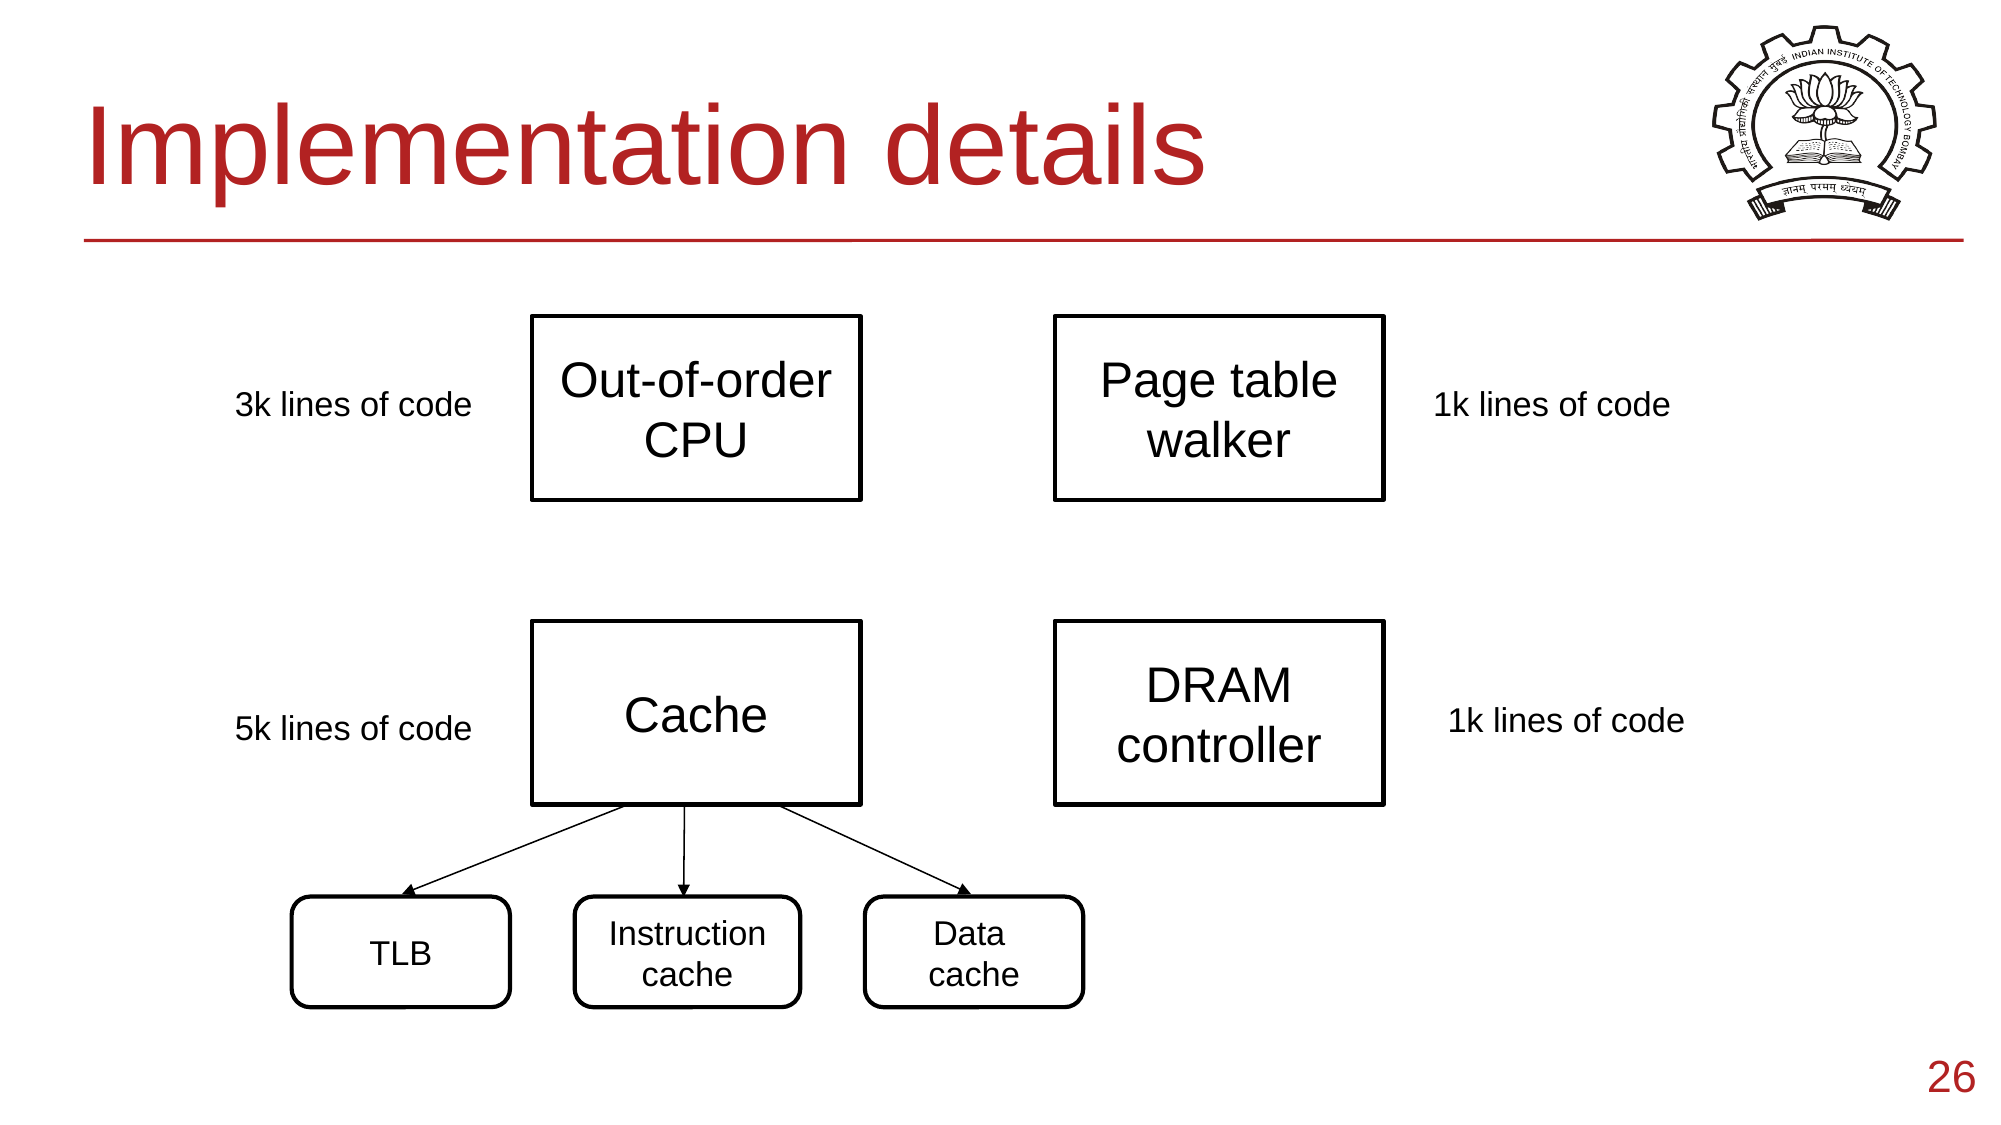

# Implementation details
Page table walker
Out-of-order CPU
1k lines of code
3k lines of code
DRAM
controller
Cache
1k lines of code
5k lines of code
TLB
Data
cache
Instruction cache
26